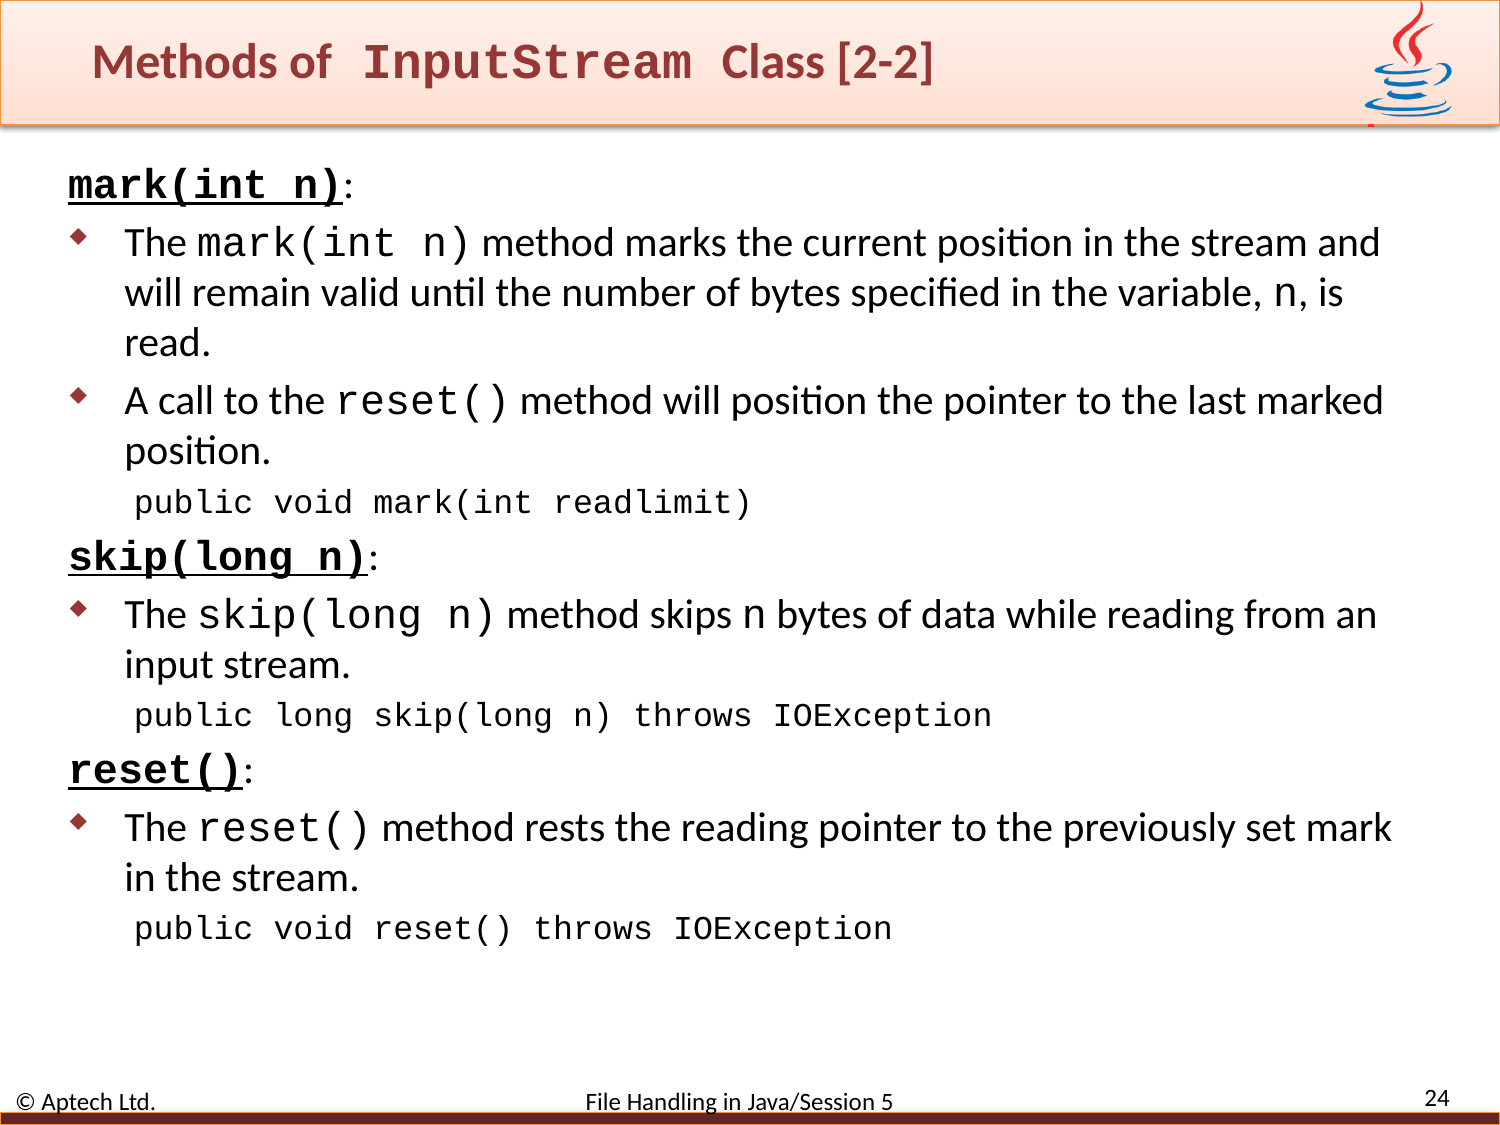

# Methods of InputStream Class [2-2]
mark(int n):
The mark(int n) method marks the current position in the stream and will remain valid until the number of bytes specified in the variable, n, is read.
A call to the reset() method will position the pointer to the last marked position.
public void mark(int readlimit)
skip(long n):
The skip(long n) method skips n bytes of data while reading from an input stream.
public long skip(long n) throws IOException
reset():
The reset() method rests the reading pointer to the previously set mark in the stream.
public void reset() throws IOException
24
© Aptech Ltd.                                                                           File Handling in Java/Session 5